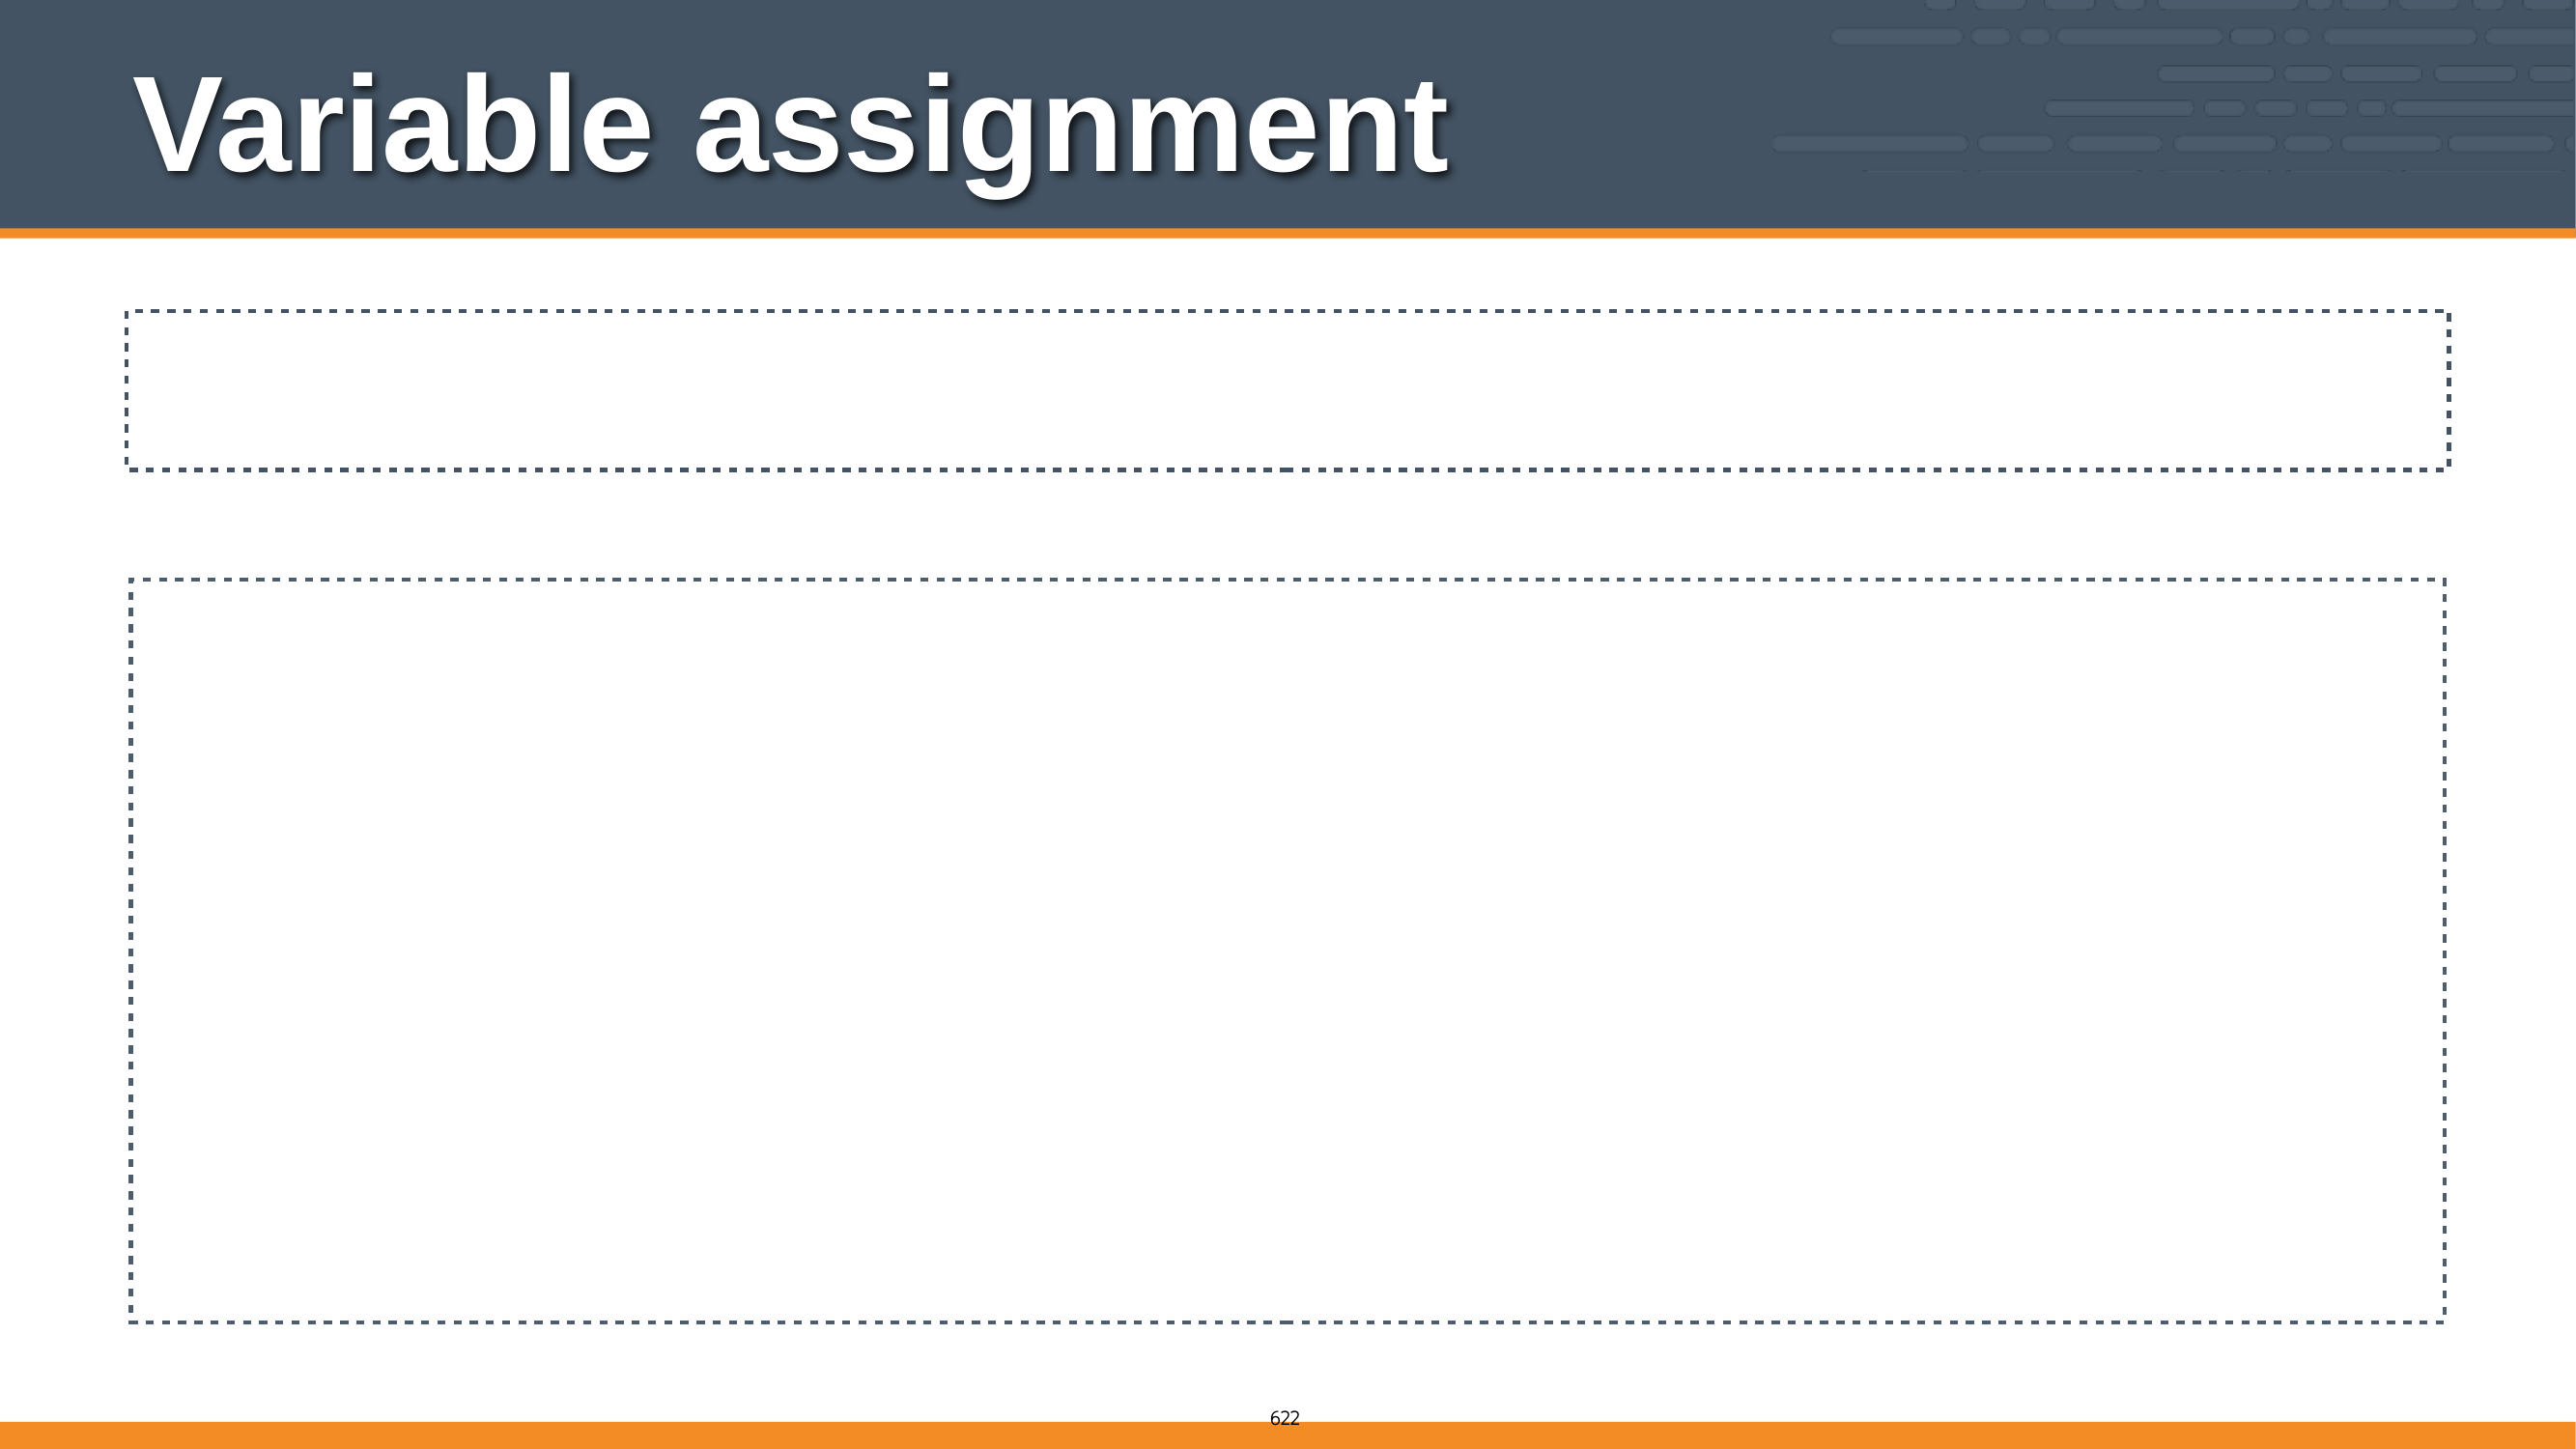

# Variable assignment
chef@node1$ /opt/chef/embedded/bin/irb
irb(main):001:0> x = "hello"
=> "hello"

irb(main):002:0> puts x
hello
=> nil
622